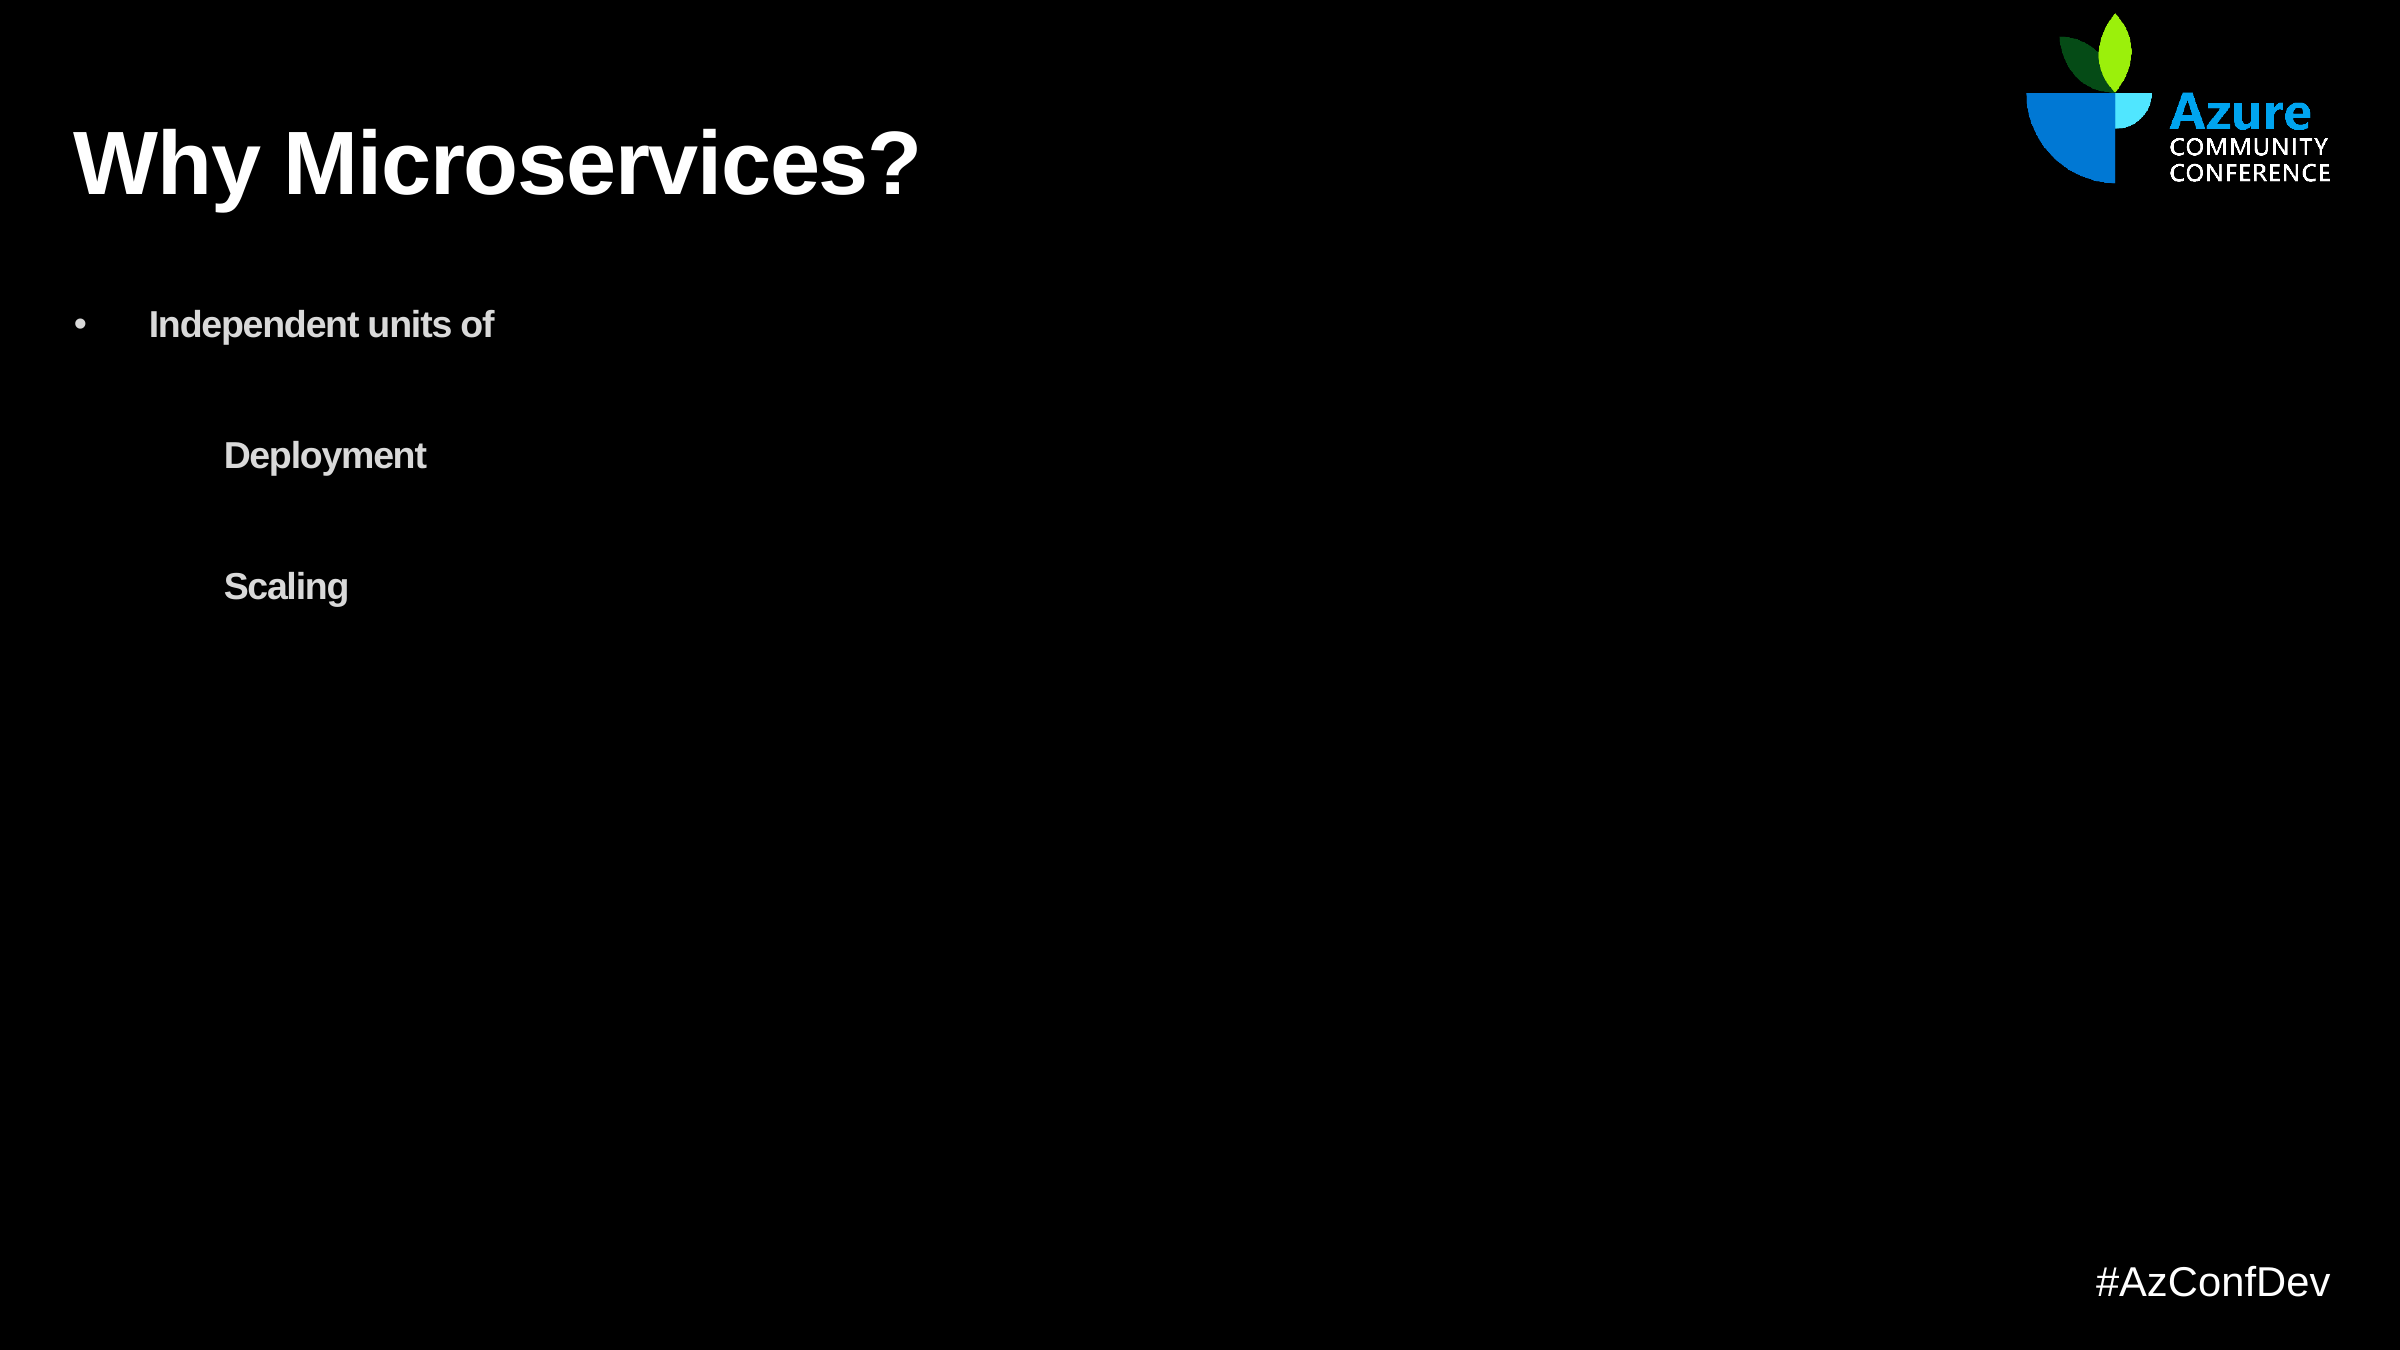

# Why Microservices?
Independent units of

	Deployment

	Scaling